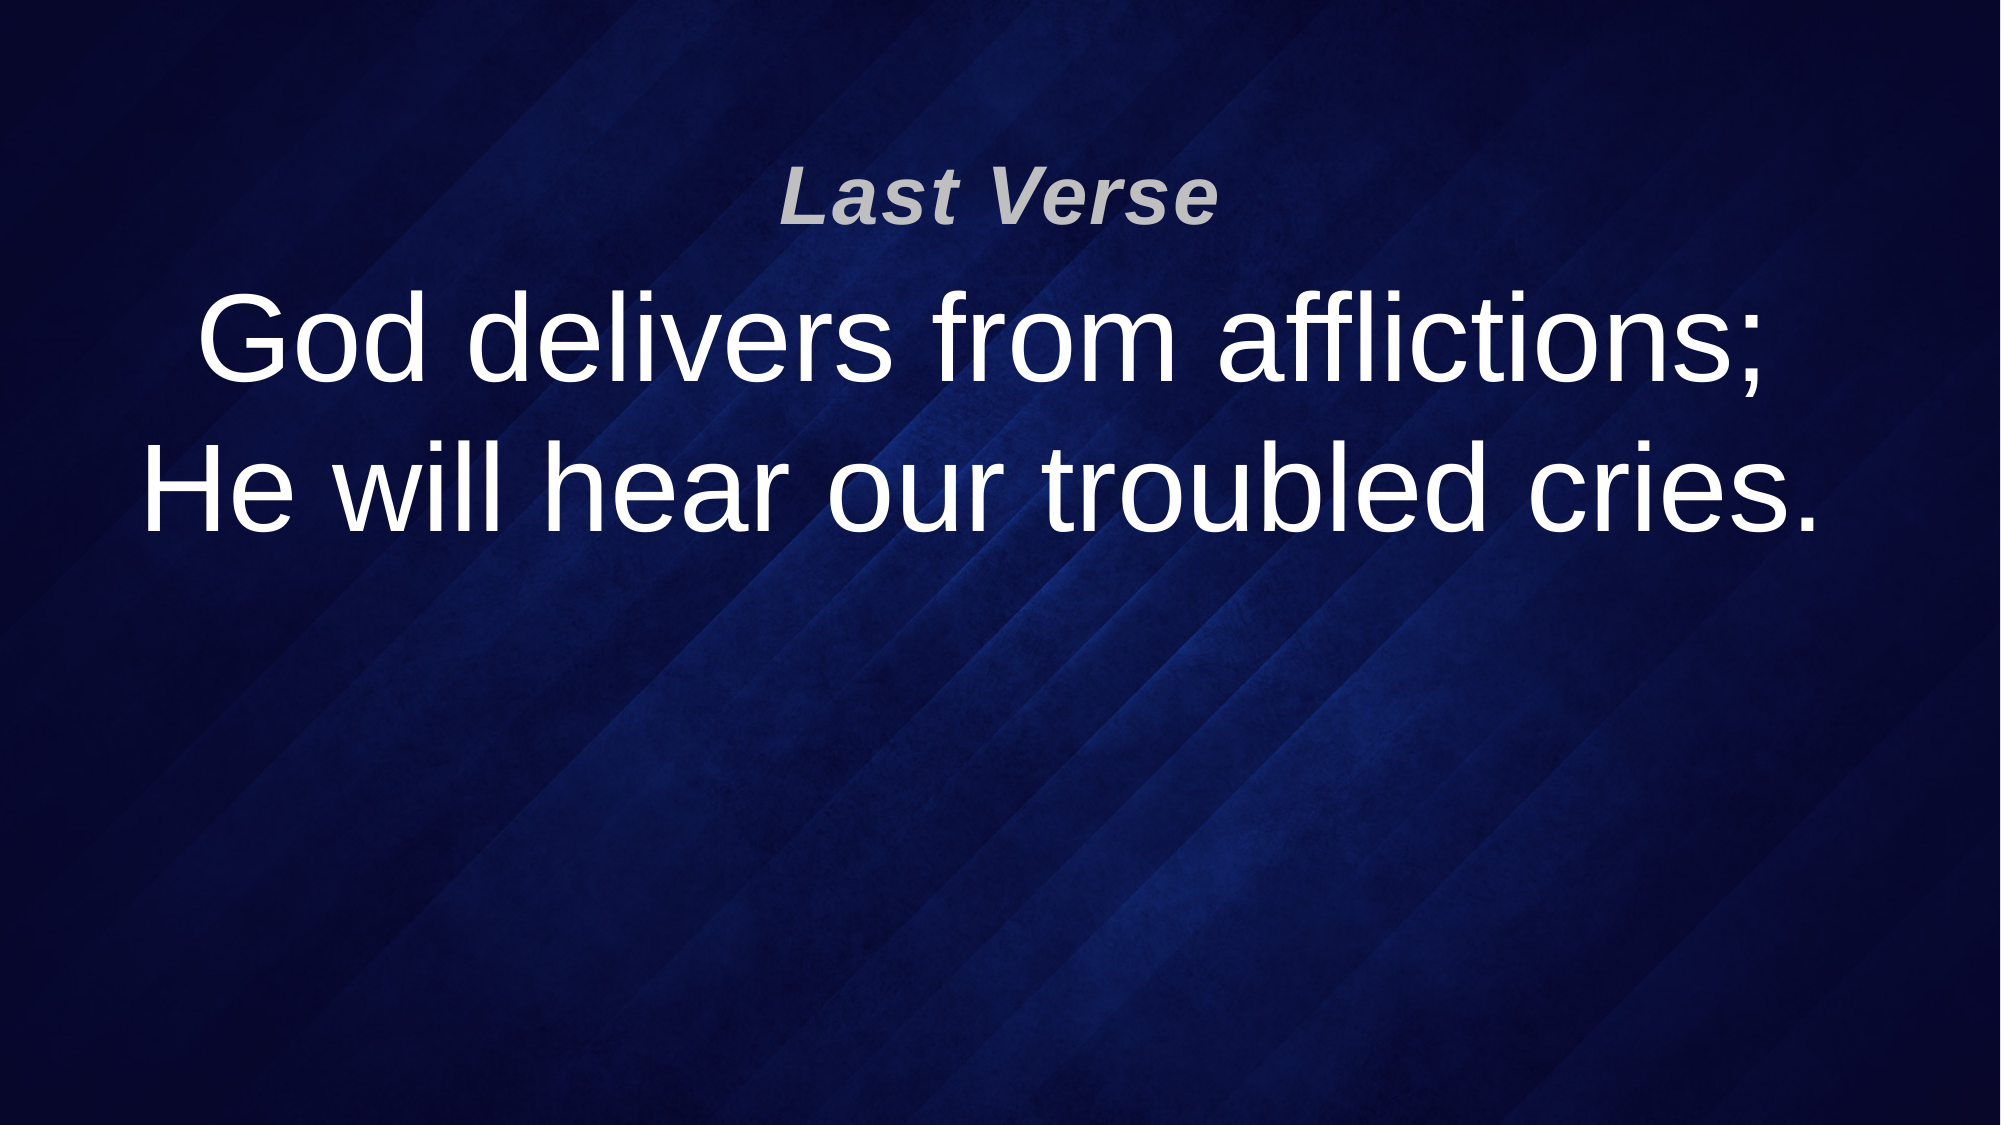

Last Verse
# God delivers from afflictions; He will hear our troubled cries.